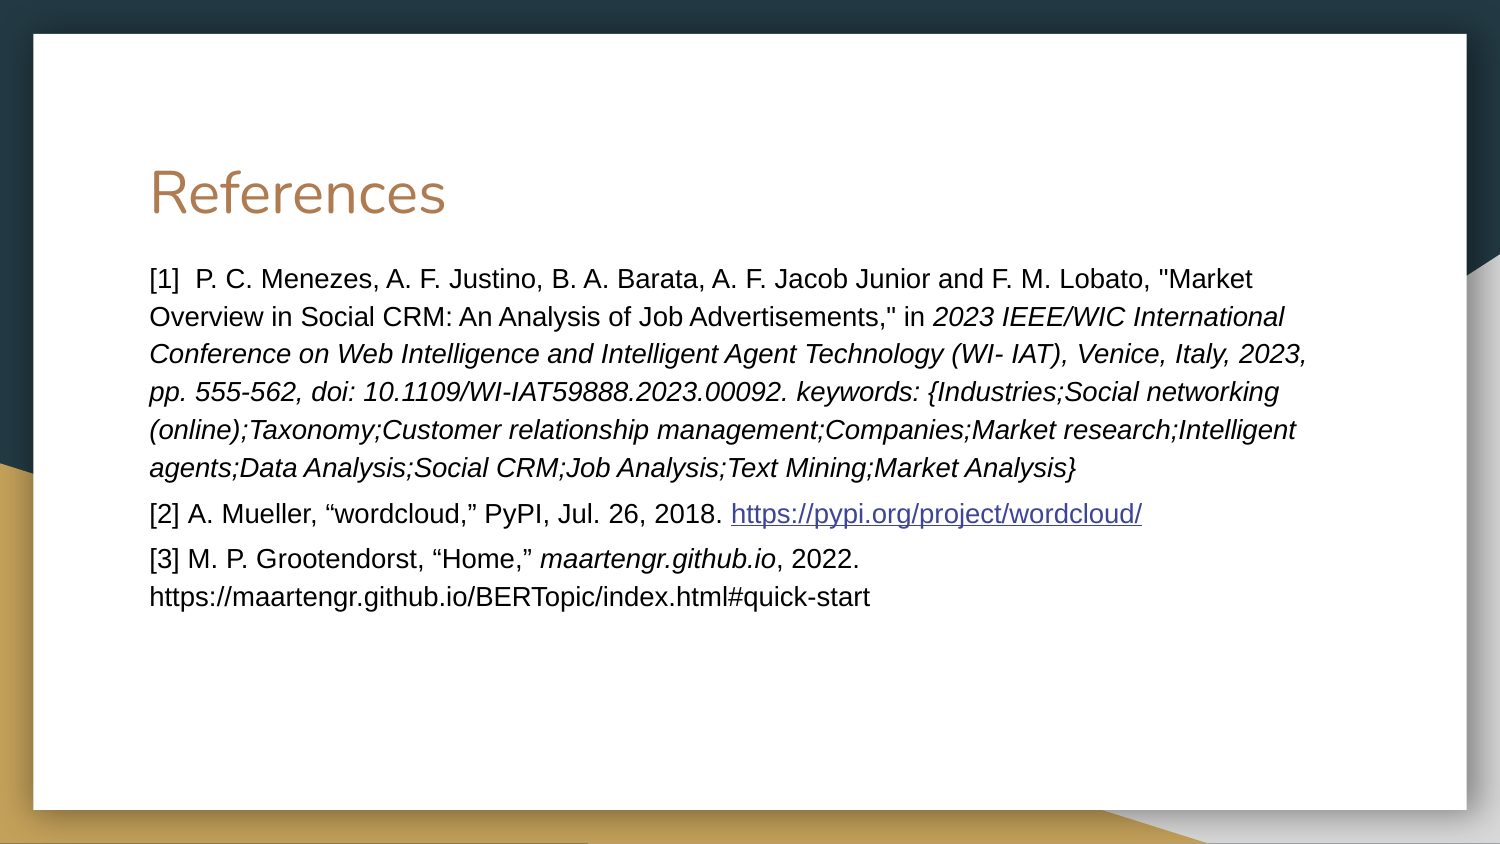

# References
[1]  P. C. Menezes, A. F. Justino, B. A. Barata, A. F. Jacob Junior and F. M. Lobato, "Market Overview in Social CRM: An Analysis of Job Advertisements," in 2023 IEEE/WIC International Conference on Web Intelligence and Intelligent Agent Technology (WI- IAT), Venice, Italy, 2023, pp. 555-562, doi: 10.1109/WI-IAT59888.2023.00092. keywords: {Industries;Social networking (online);Taxonomy;Customer relationship management;Companies;Market research;Intelligent agents;Data Analysis;Social CRM;Job Analysis;Text Mining;Market Analysis}
[2] A. Mueller, “wordcloud,” PyPI, Jul. 26, 2018. https://pypi.org/project/wordcloud/
[3] M. P. Grootendorst, “Home,” maartengr.github.io, 2022. https://maartengr.github.io/BERTopic/index.html#quick-start